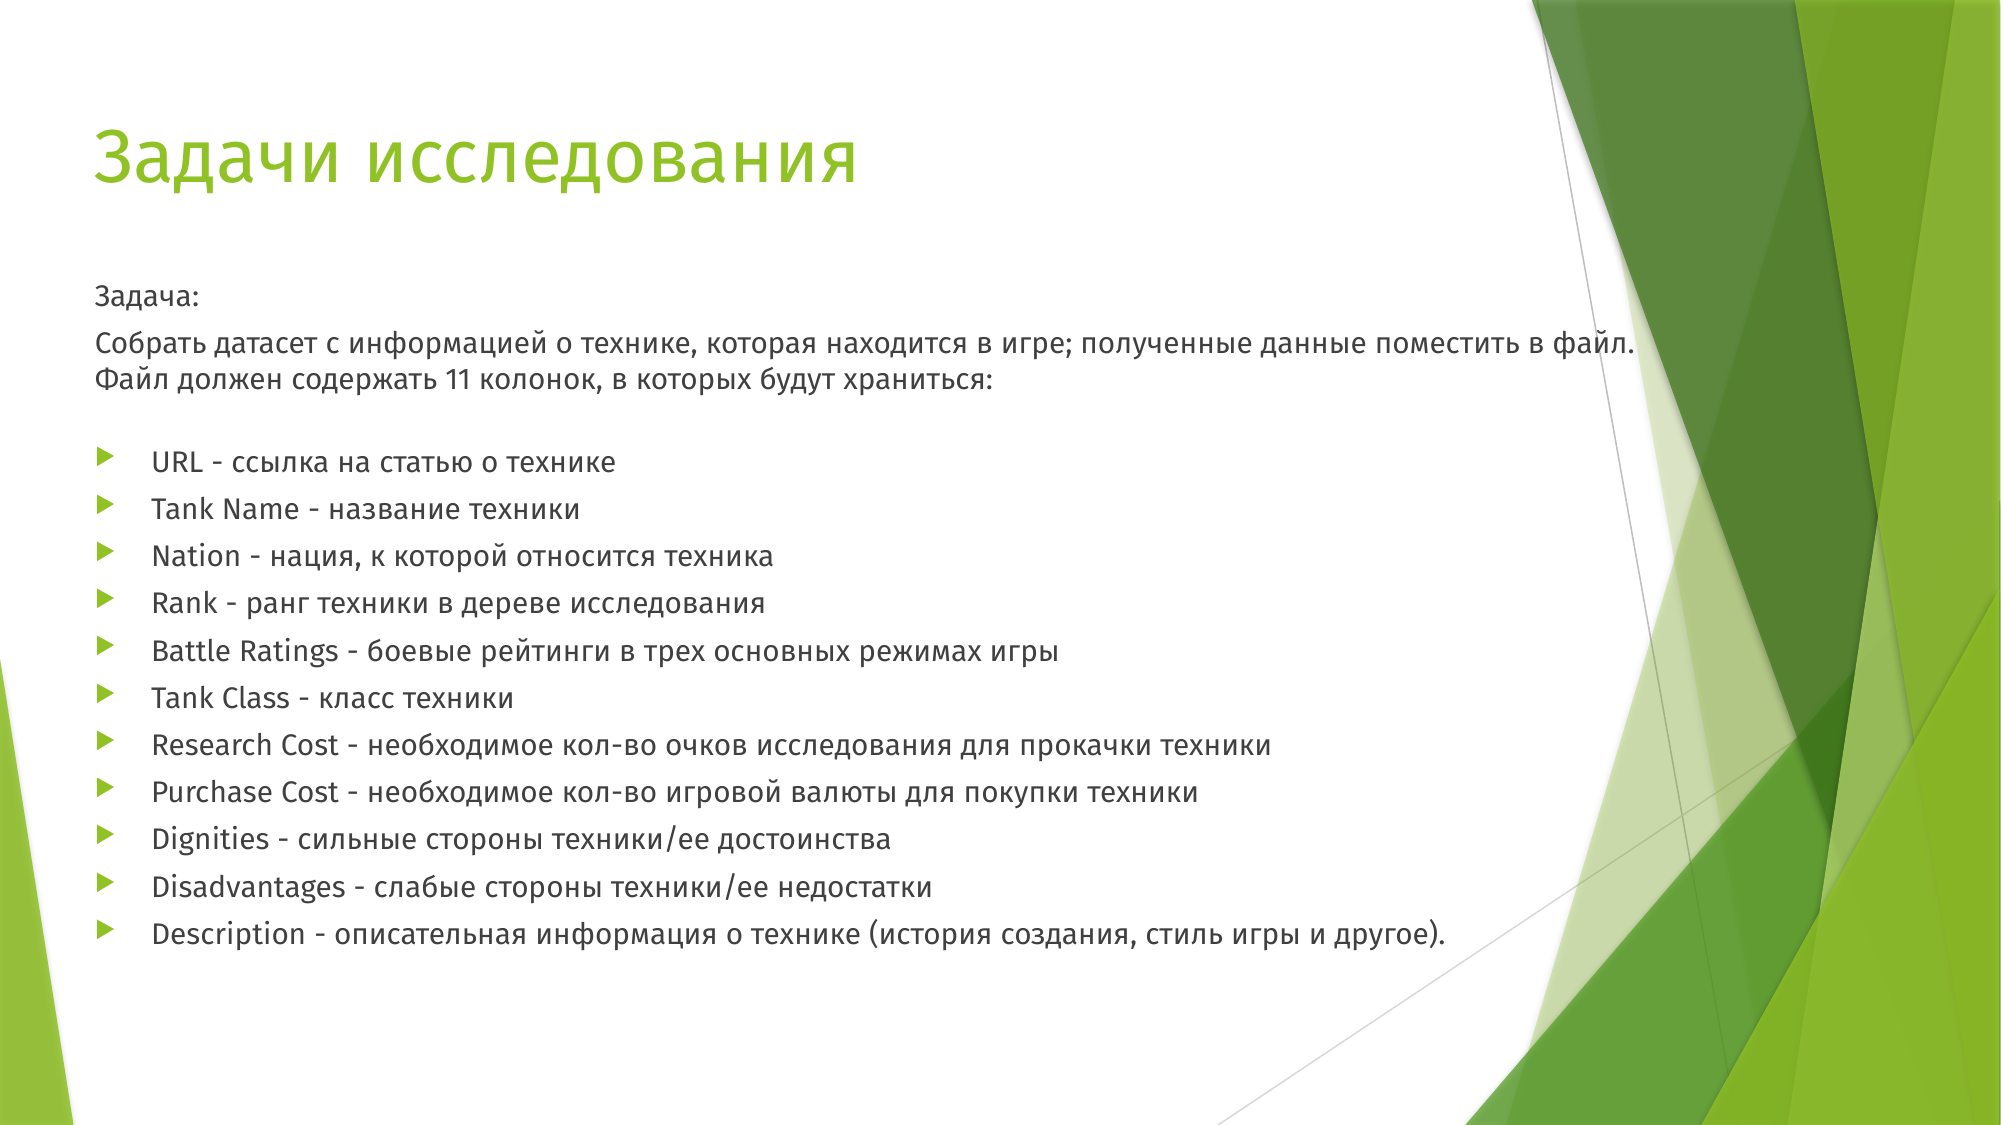

# Задачи исследования
Задача:
Собрать датасет с информацией о технике, которая находится в игре; полученные данные поместить в файл.
Файл должен содержать 11 колонок, в которых будут храниться:
URL - ссылка на статью о технике
Tank Name - название техники
Nation - нация, к которой относится техника
Rank - ранг техники в дереве исследования
Battle Ratings - боевые рейтинги в трех основных режимах игры
Tank Class - класс техники
Research Cost - необходимое кол-во очков исследования для прокачки техники
Purchase Cost - необходимое кол-во игровой валюты для покупки техники
Dignities - сильные стороны техники/ее достоинства
Disadvantages - слабые стороны техники/ее недостатки
Description - описательная информация о технике (история создания, стиль игры и другое).